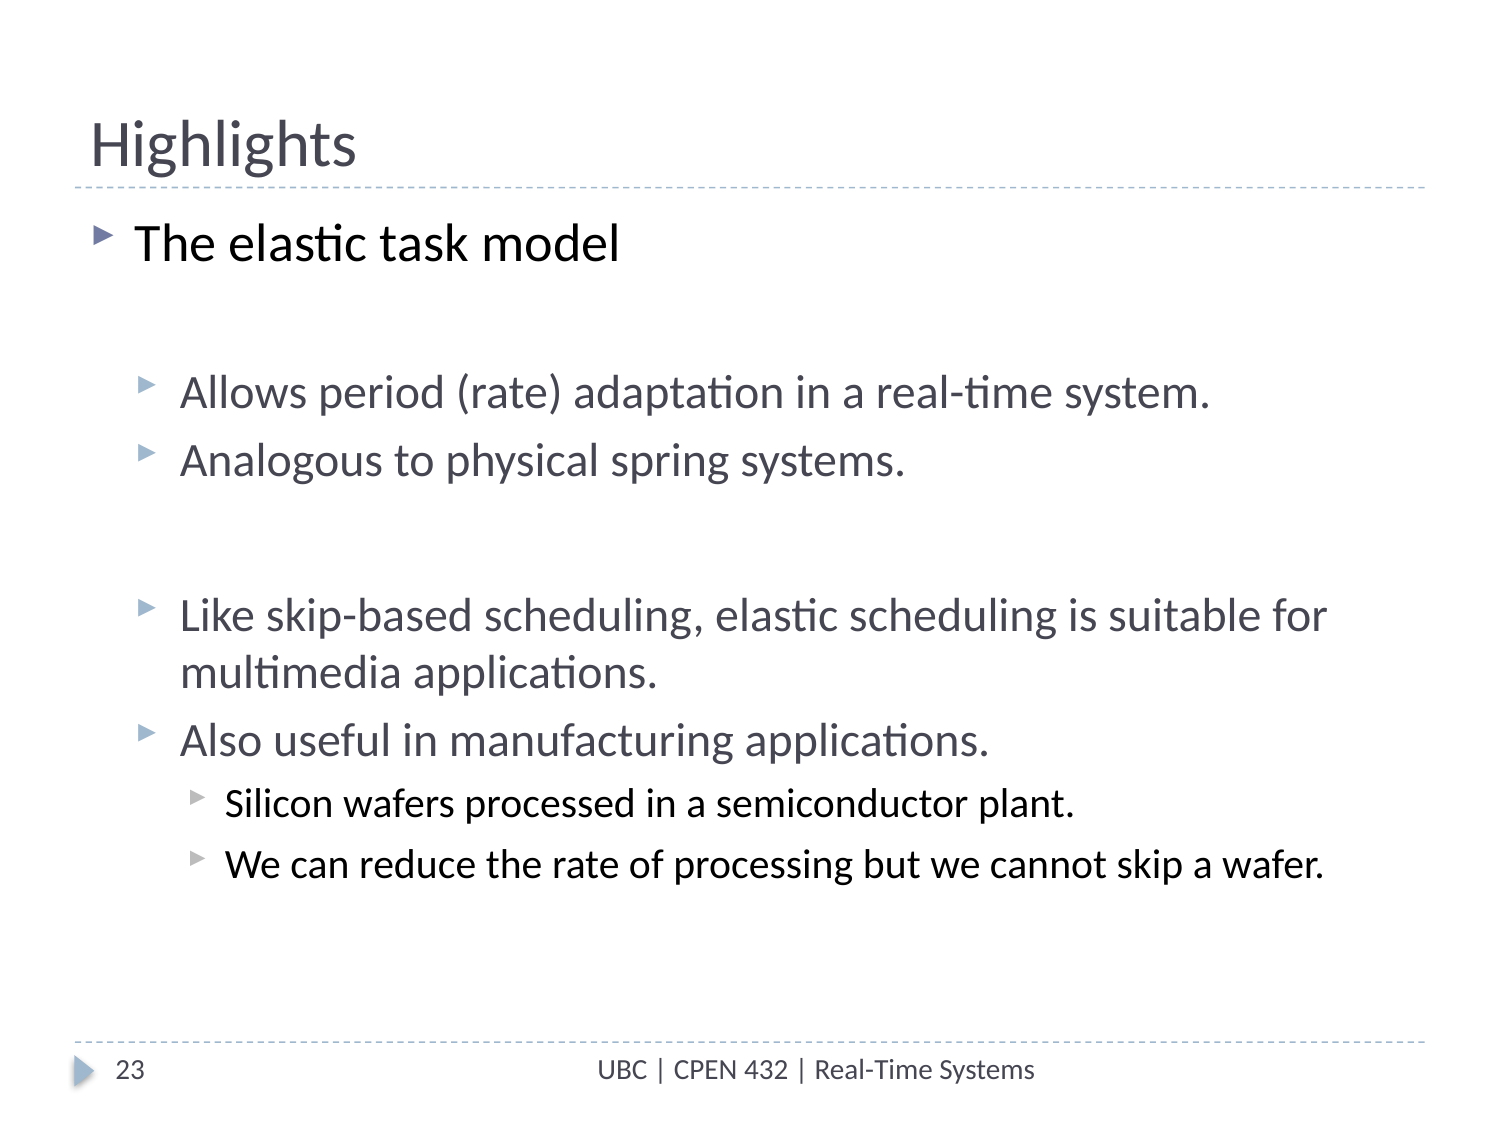

# Highlights
The elastic task model

Allows period (rate) adaptation in a real-time system.
Analogous to physical spring systems.

Like skip-based scheduling, elastic scheduling is suitable for multimedia applications.
Also useful in manufacturing applications.
Silicon wafers processed in a semiconductor plant.
We can reduce the rate of processing but we cannot skip a wafer.
23
UBC | CPEN 432 | Real-Time Systems